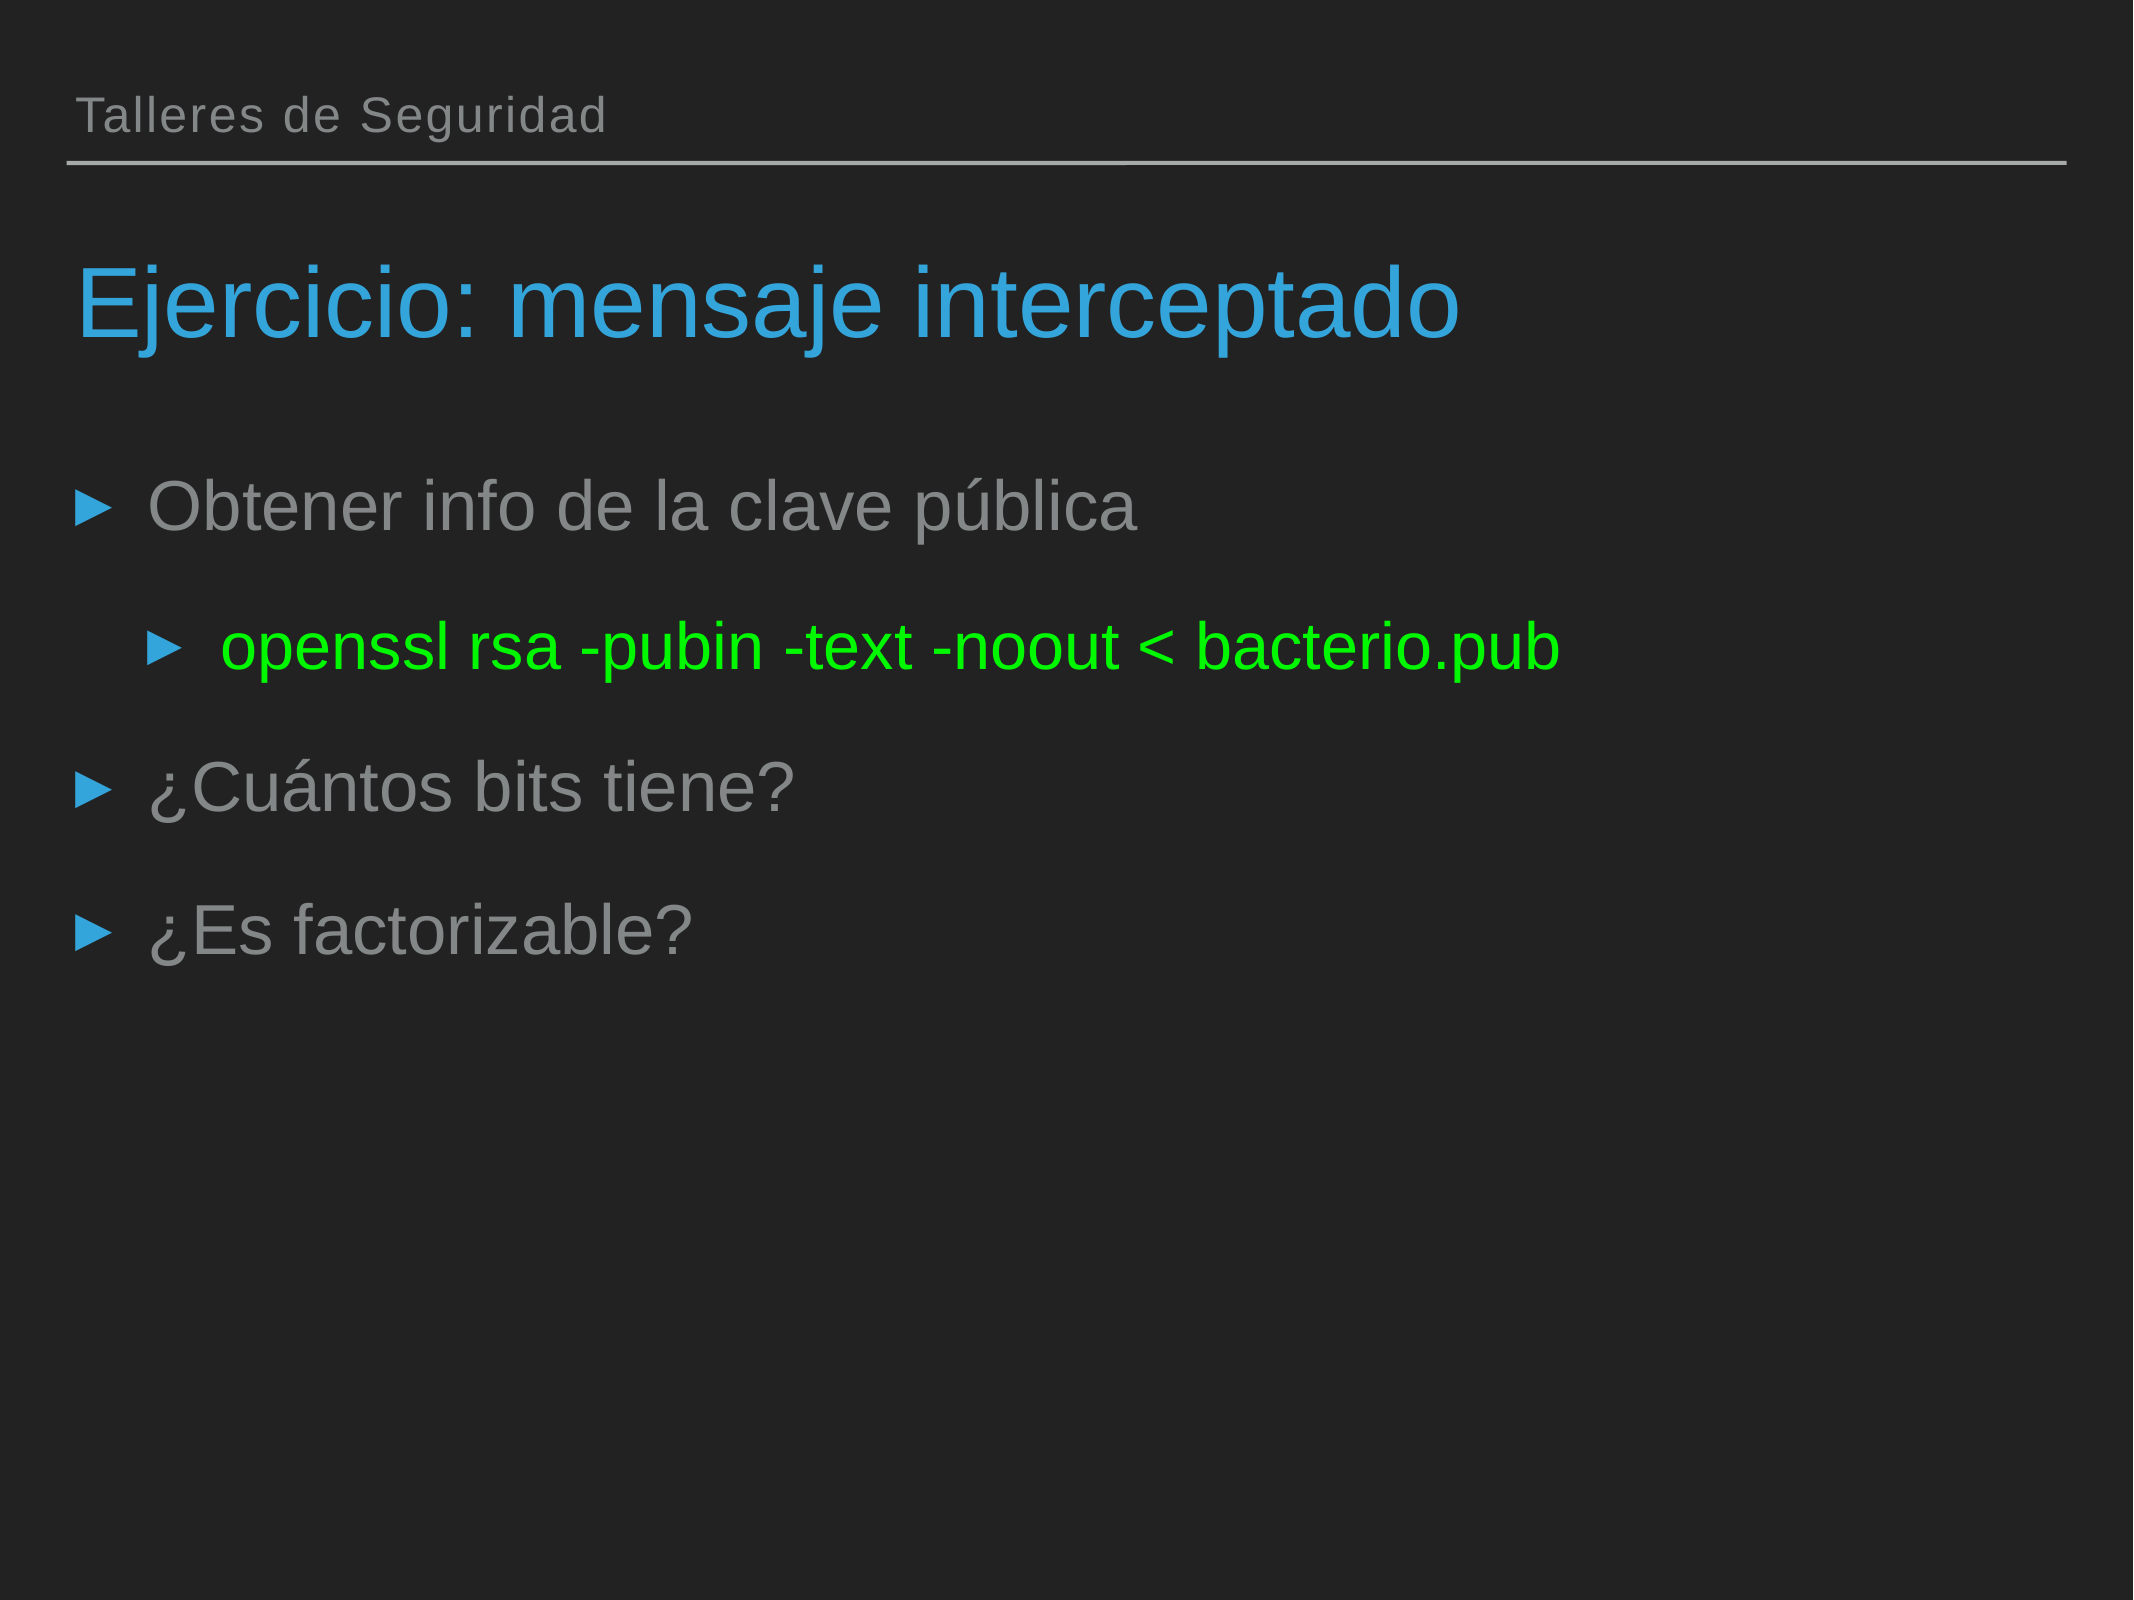

Talleres de Seguridad
# Ejercicio: mensaje interceptado
Obtener info de la clave pública
openssl rsa -pubin -text -noout < bacterio.pub
¿Cuántos bits tiene?
¿Es factorizable?